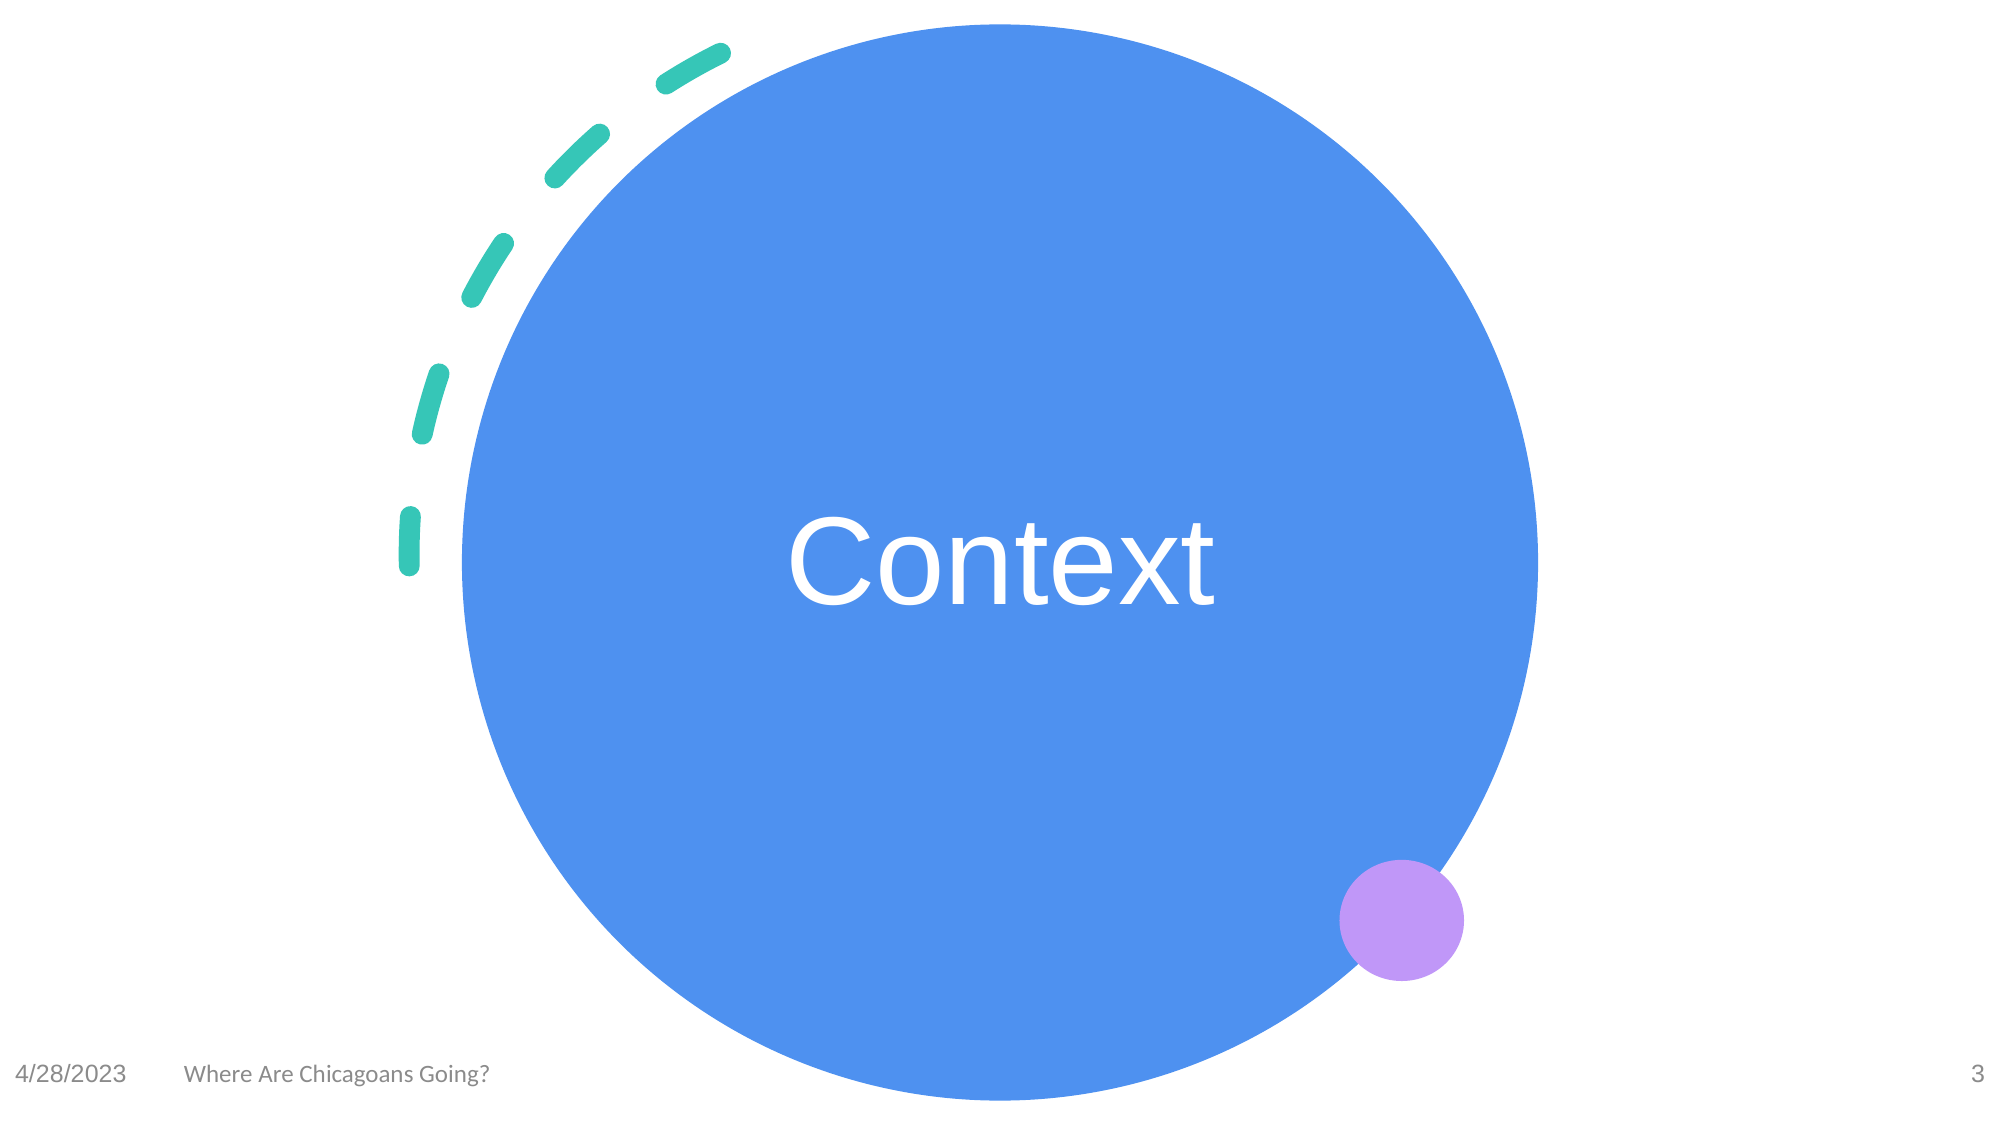

# Context
4/28/2023
Where Are Chicagoans Going?
3